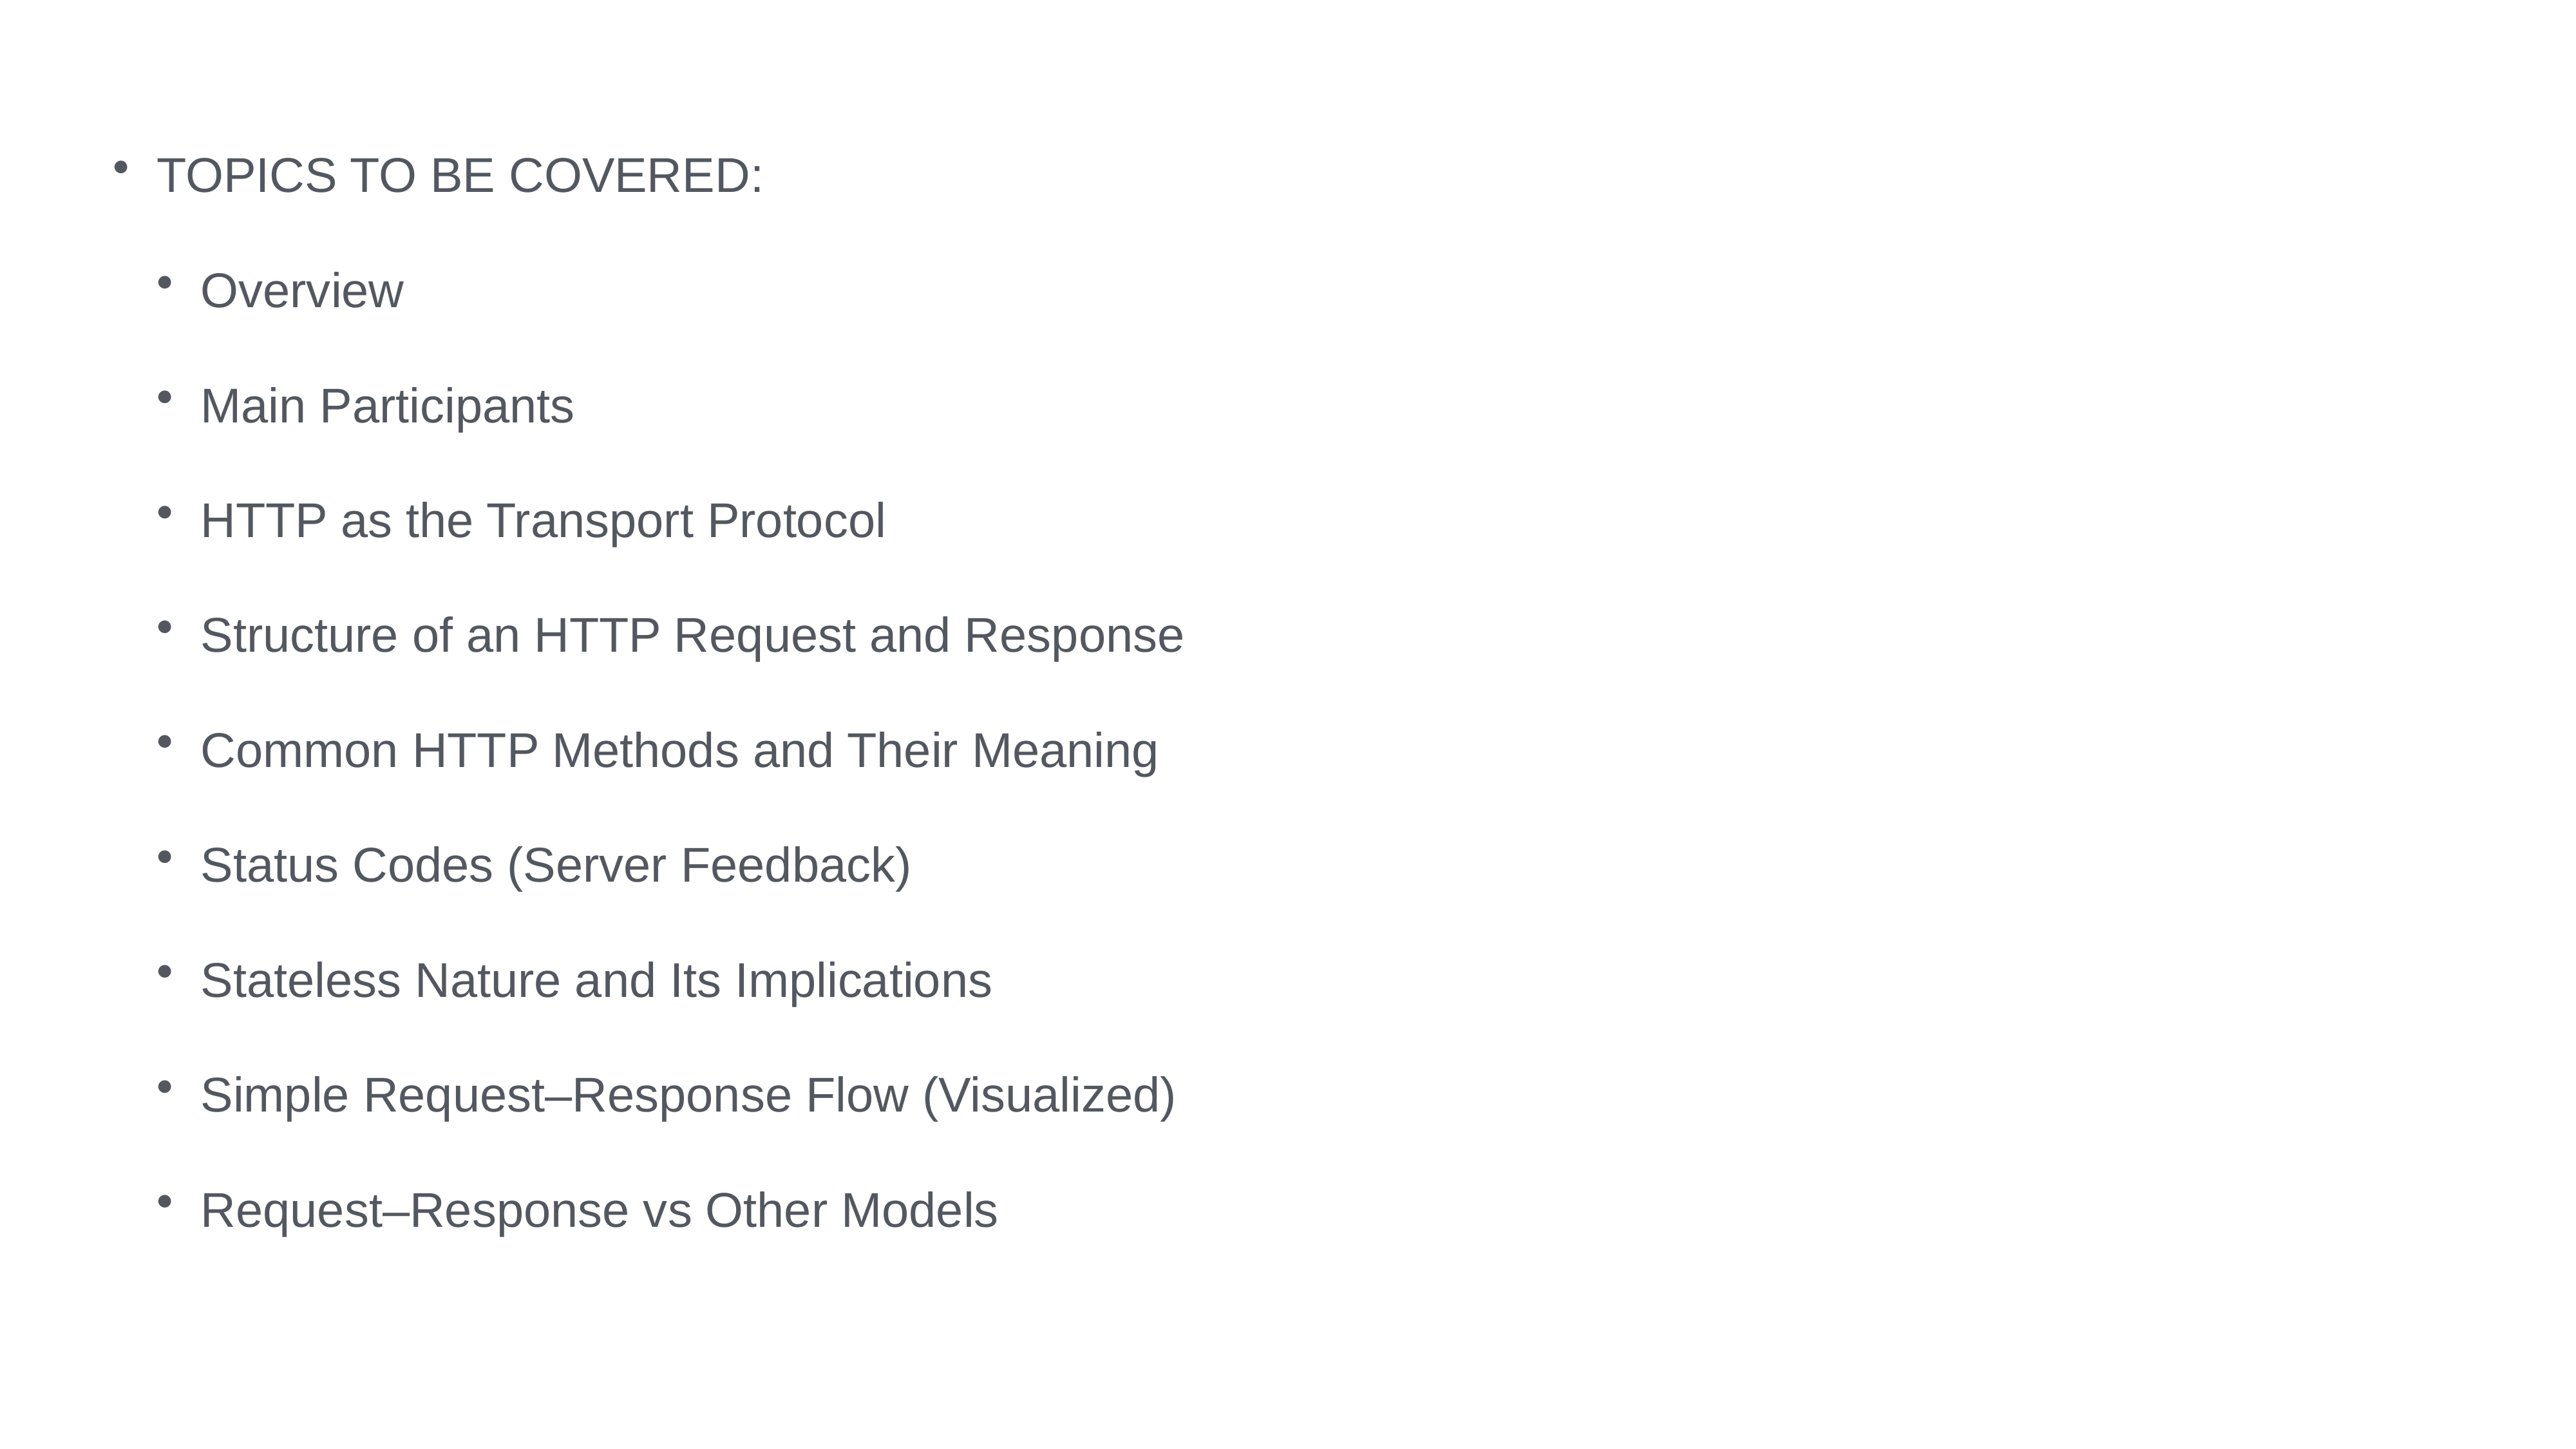

TOPICS TO BE COVERED:
Overview
Main Participants
HTTP as the Transport Protocol
Structure of an HTTP Request and Response
Common HTTP Methods and Their Meaning
Status Codes (Server Feedback)
Stateless Nature and Its Implications
Simple Request–Response Flow (Visualized)
Request–Response vs Other Models